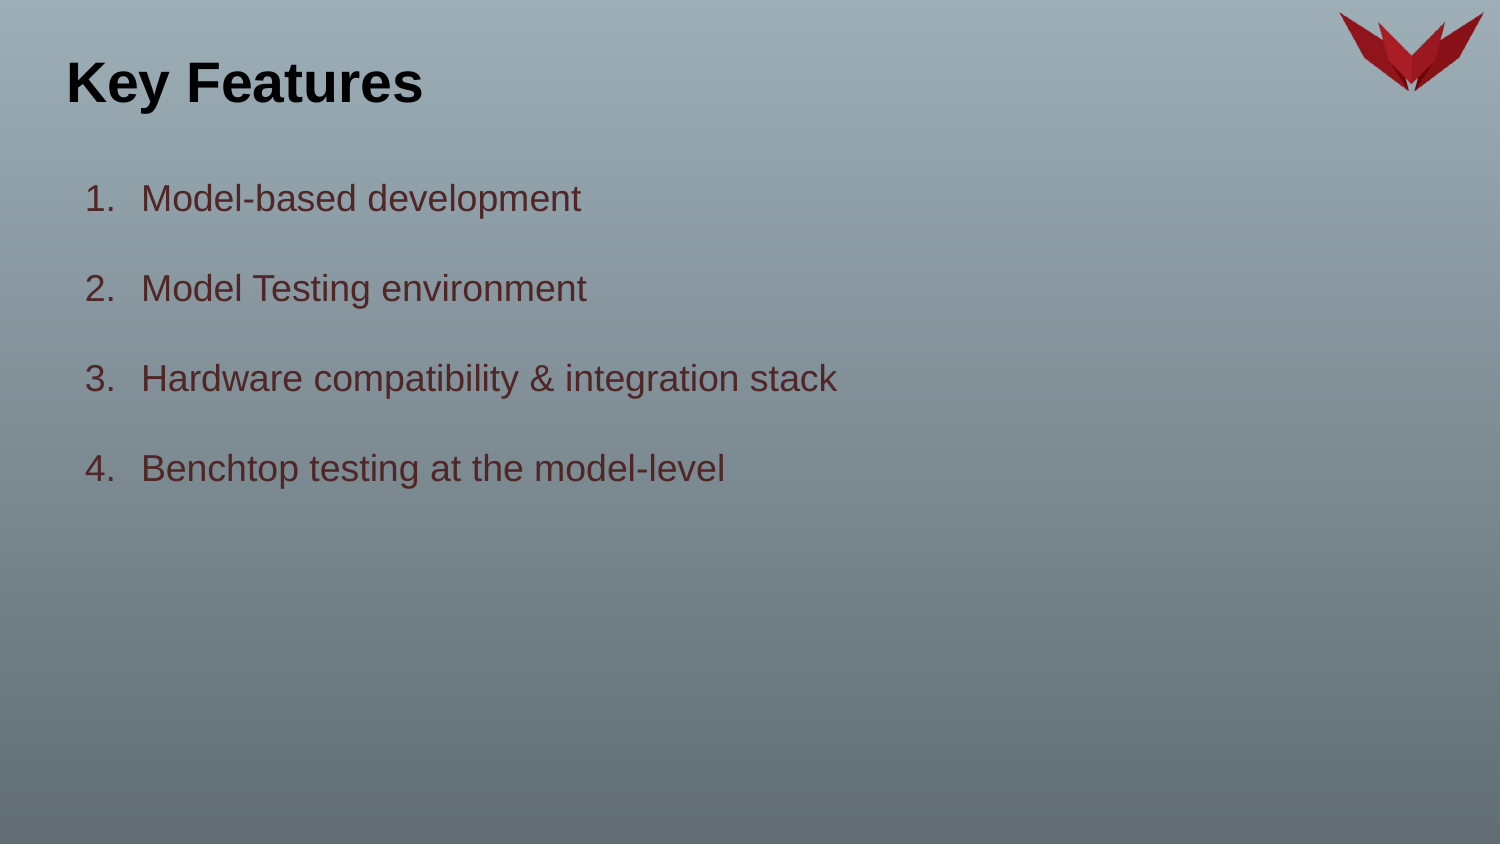

# Key Features
Model-based development
Model Testing environment
Hardware compatibility & integration stack
Benchtop testing at the model-level